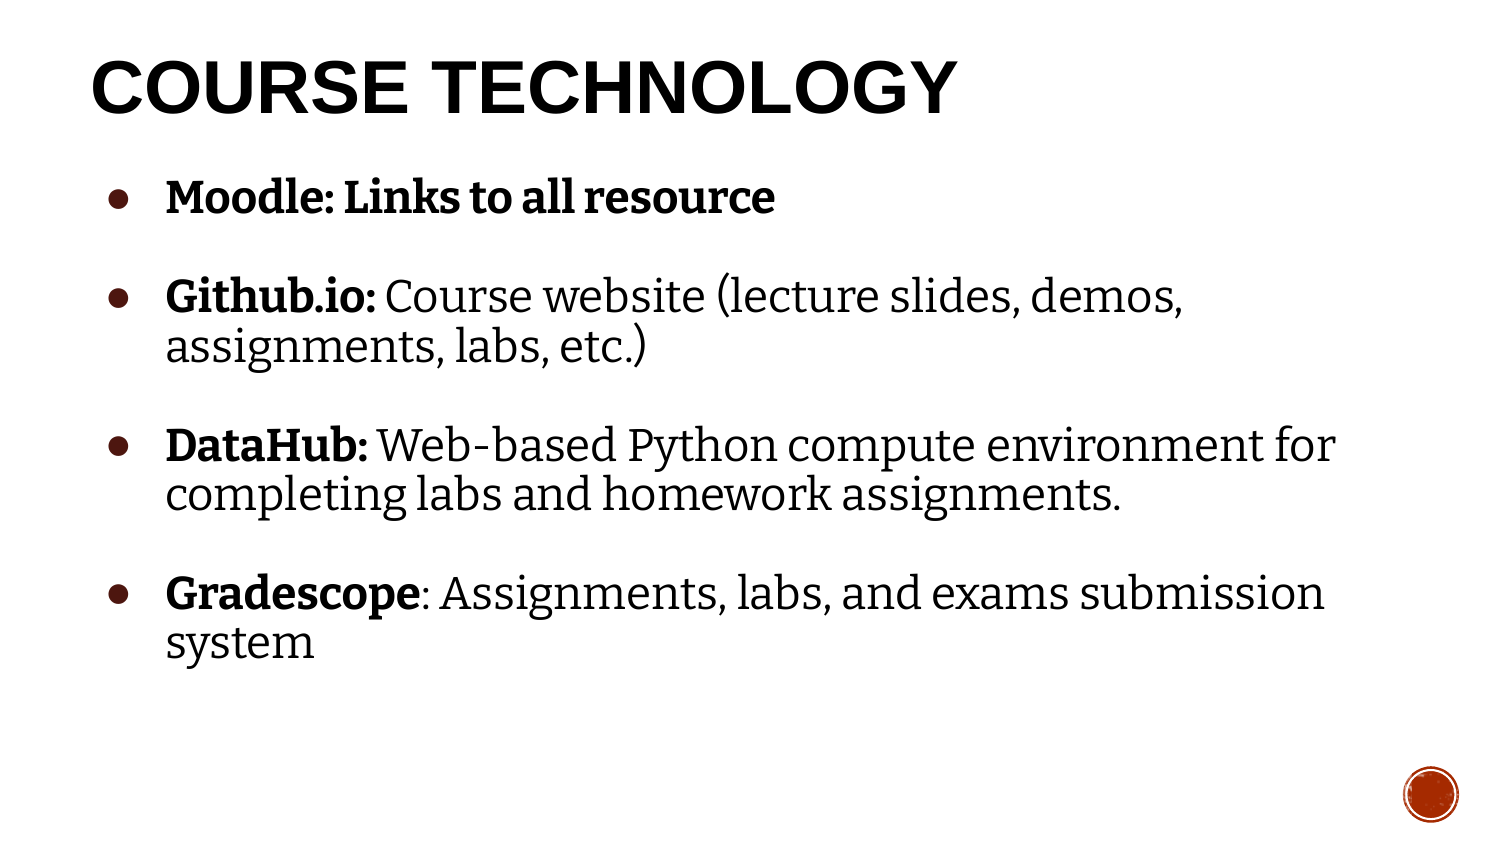

# Course Technology
Moodle: Links to all resource

Github.io: Course website (lecture slides, demos, assignments, labs, etc.)

DataHub: Web-based Python compute environment for completing labs and homework assignments.

Gradescope: Assignments, labs, and exams submission system